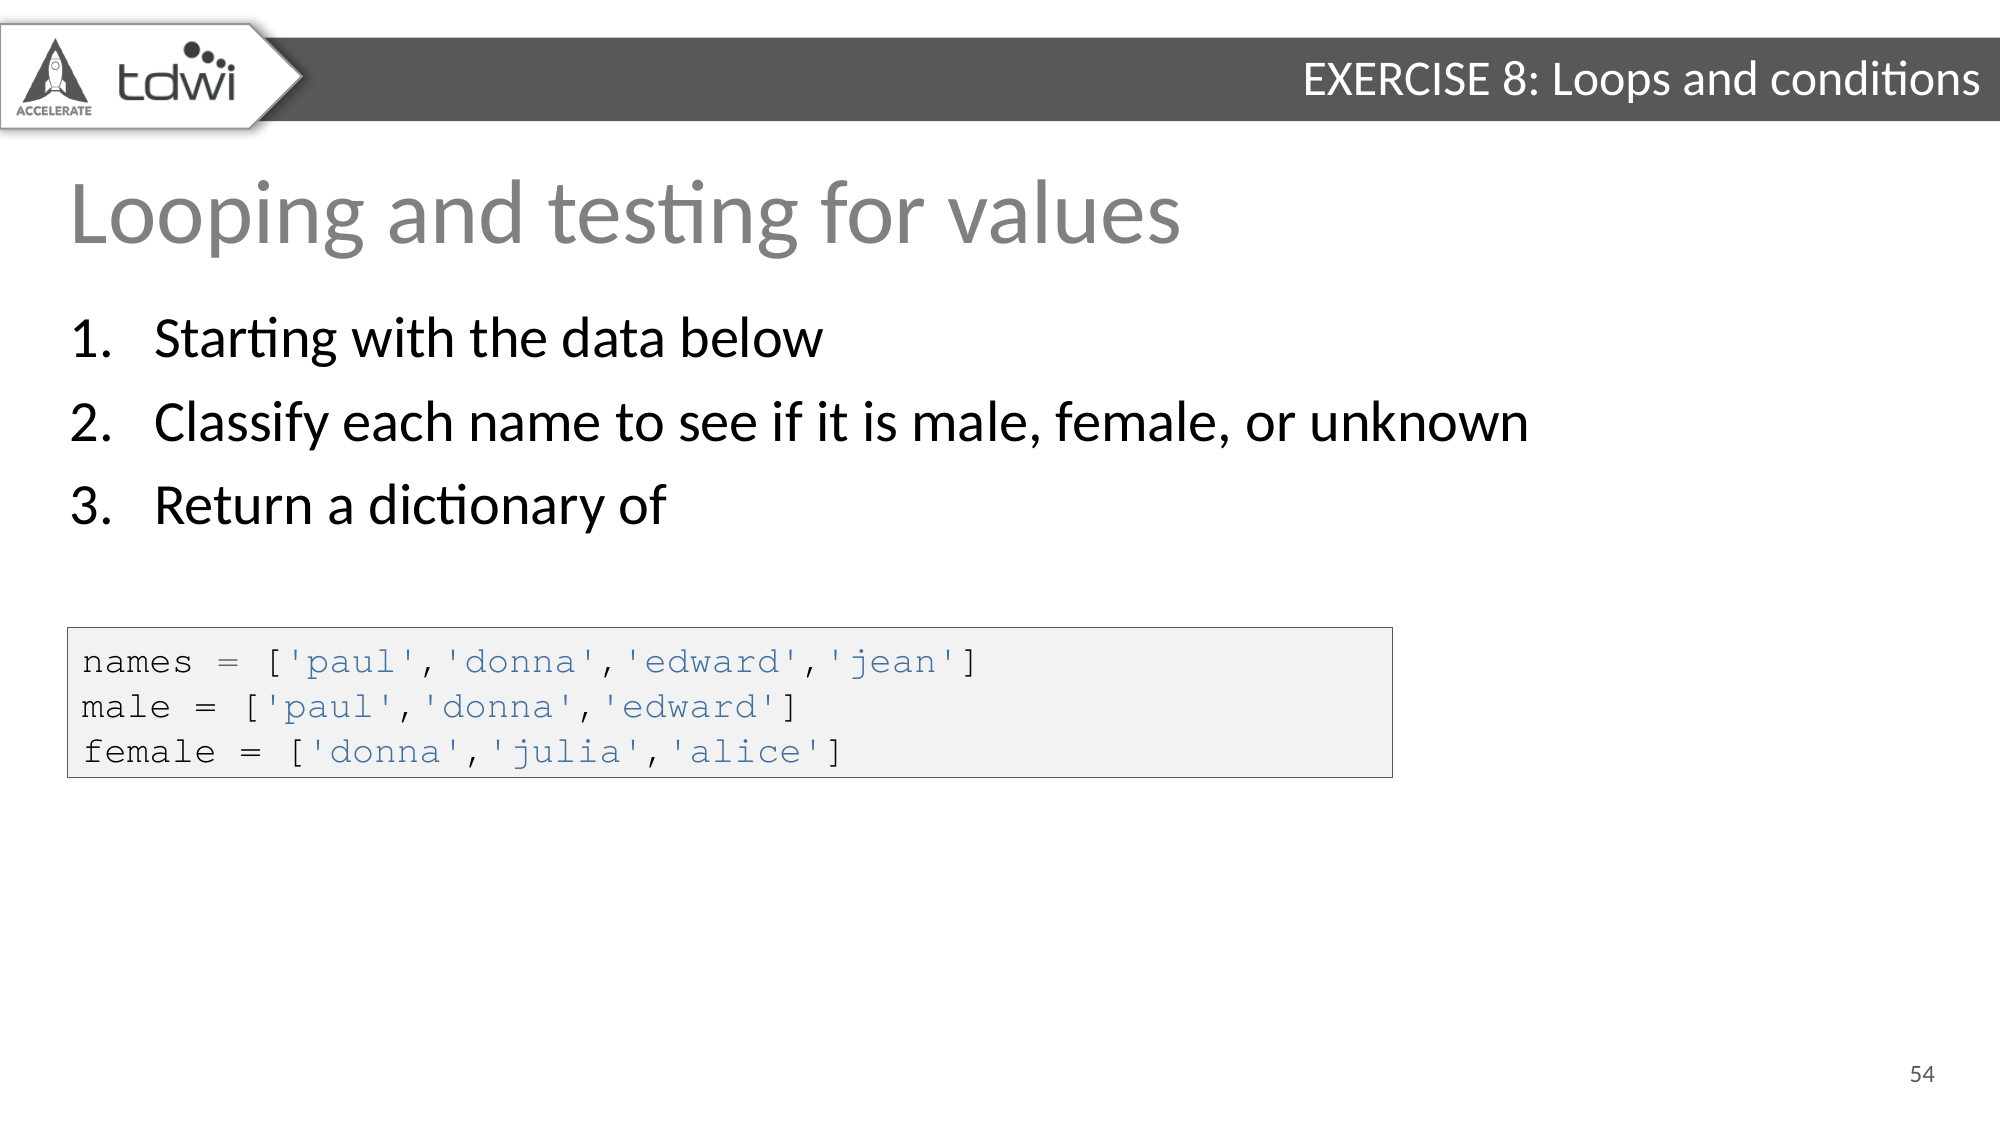

EXERCISE 8: Loops and conditions
# Looping and testing for values
Starting with the data below
Classify each name to see if it is male, female, or unknown
Return a dictionary of
names = ['paul','donna','edward','jean']
male = ['paul','donna','edward']
female = ['donna','julia','alice']
54